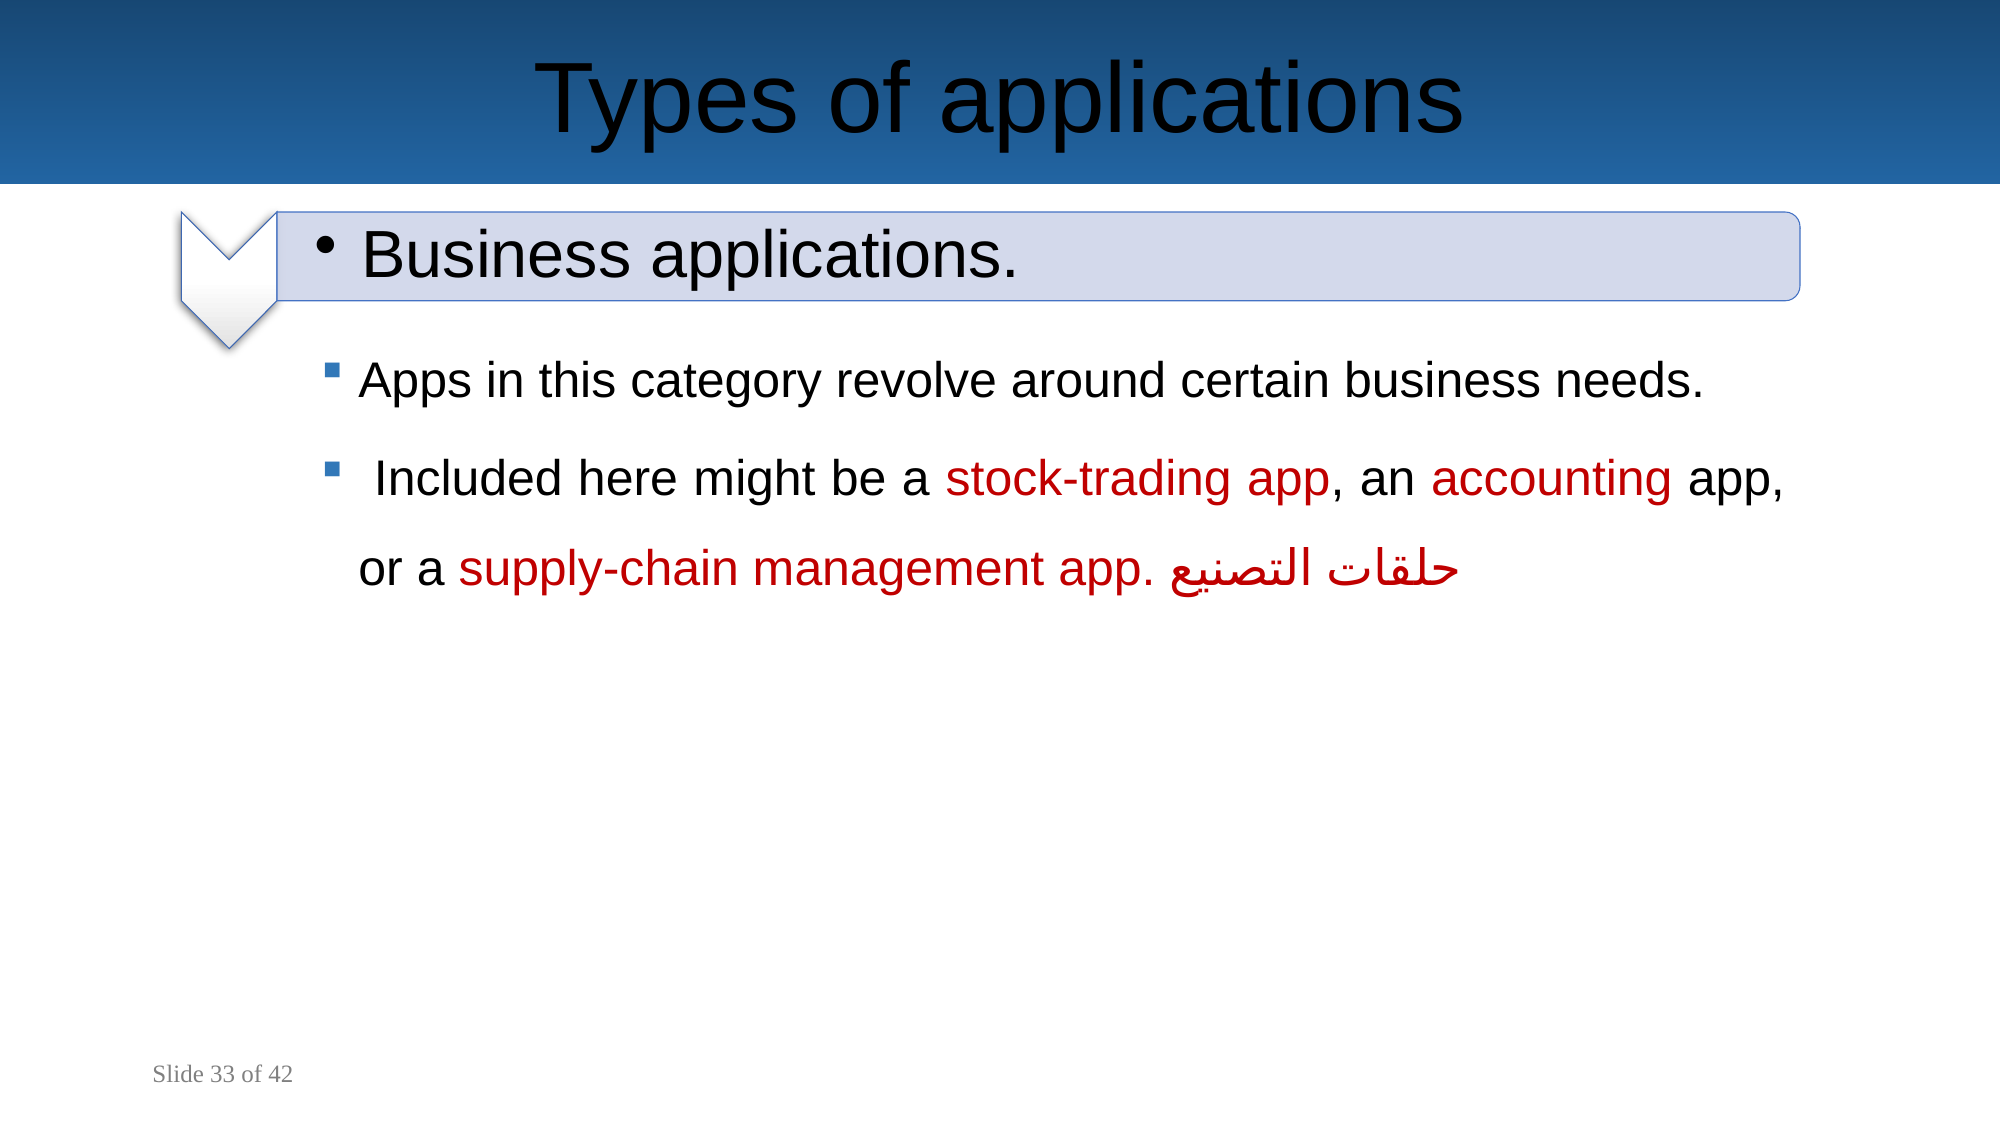

Types of applications

Business applications.
Apps in this category revolve around certain business needs.
 Included here might be a stock-trading app, an accounting app, or a supply-chain management app. حلقات التصنيع

Slide 33 of 42